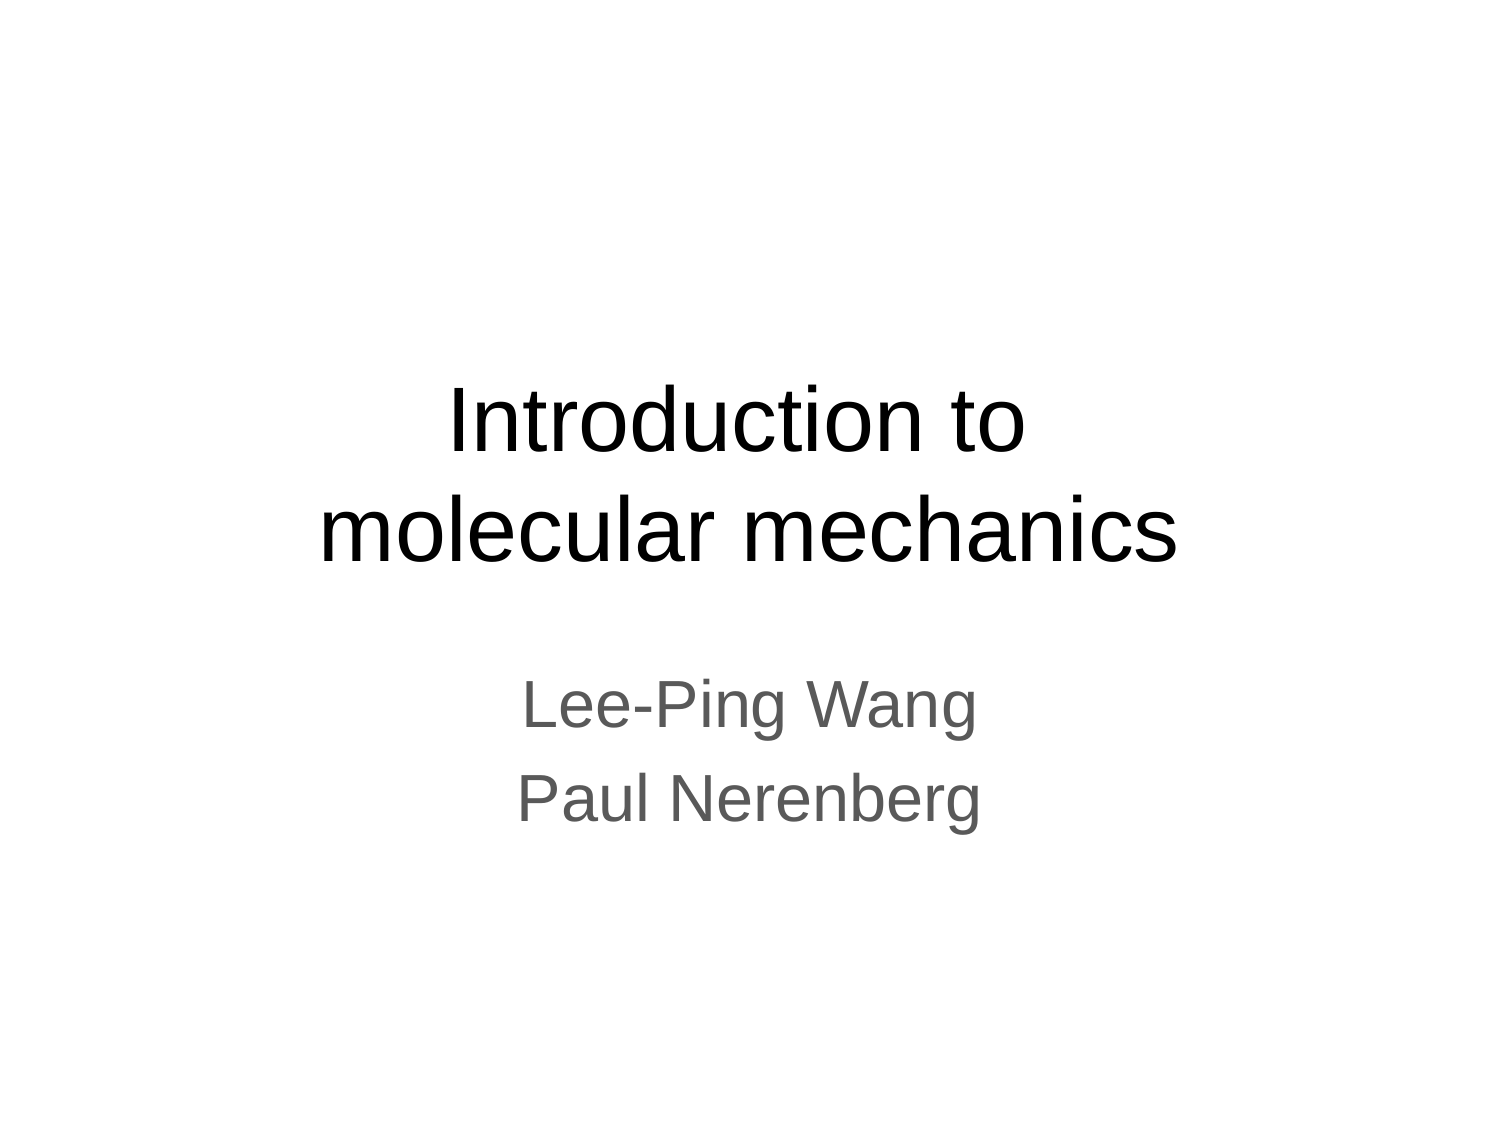

# Introduction to molecular mechanics
Lee-Ping Wang
Paul Nerenberg